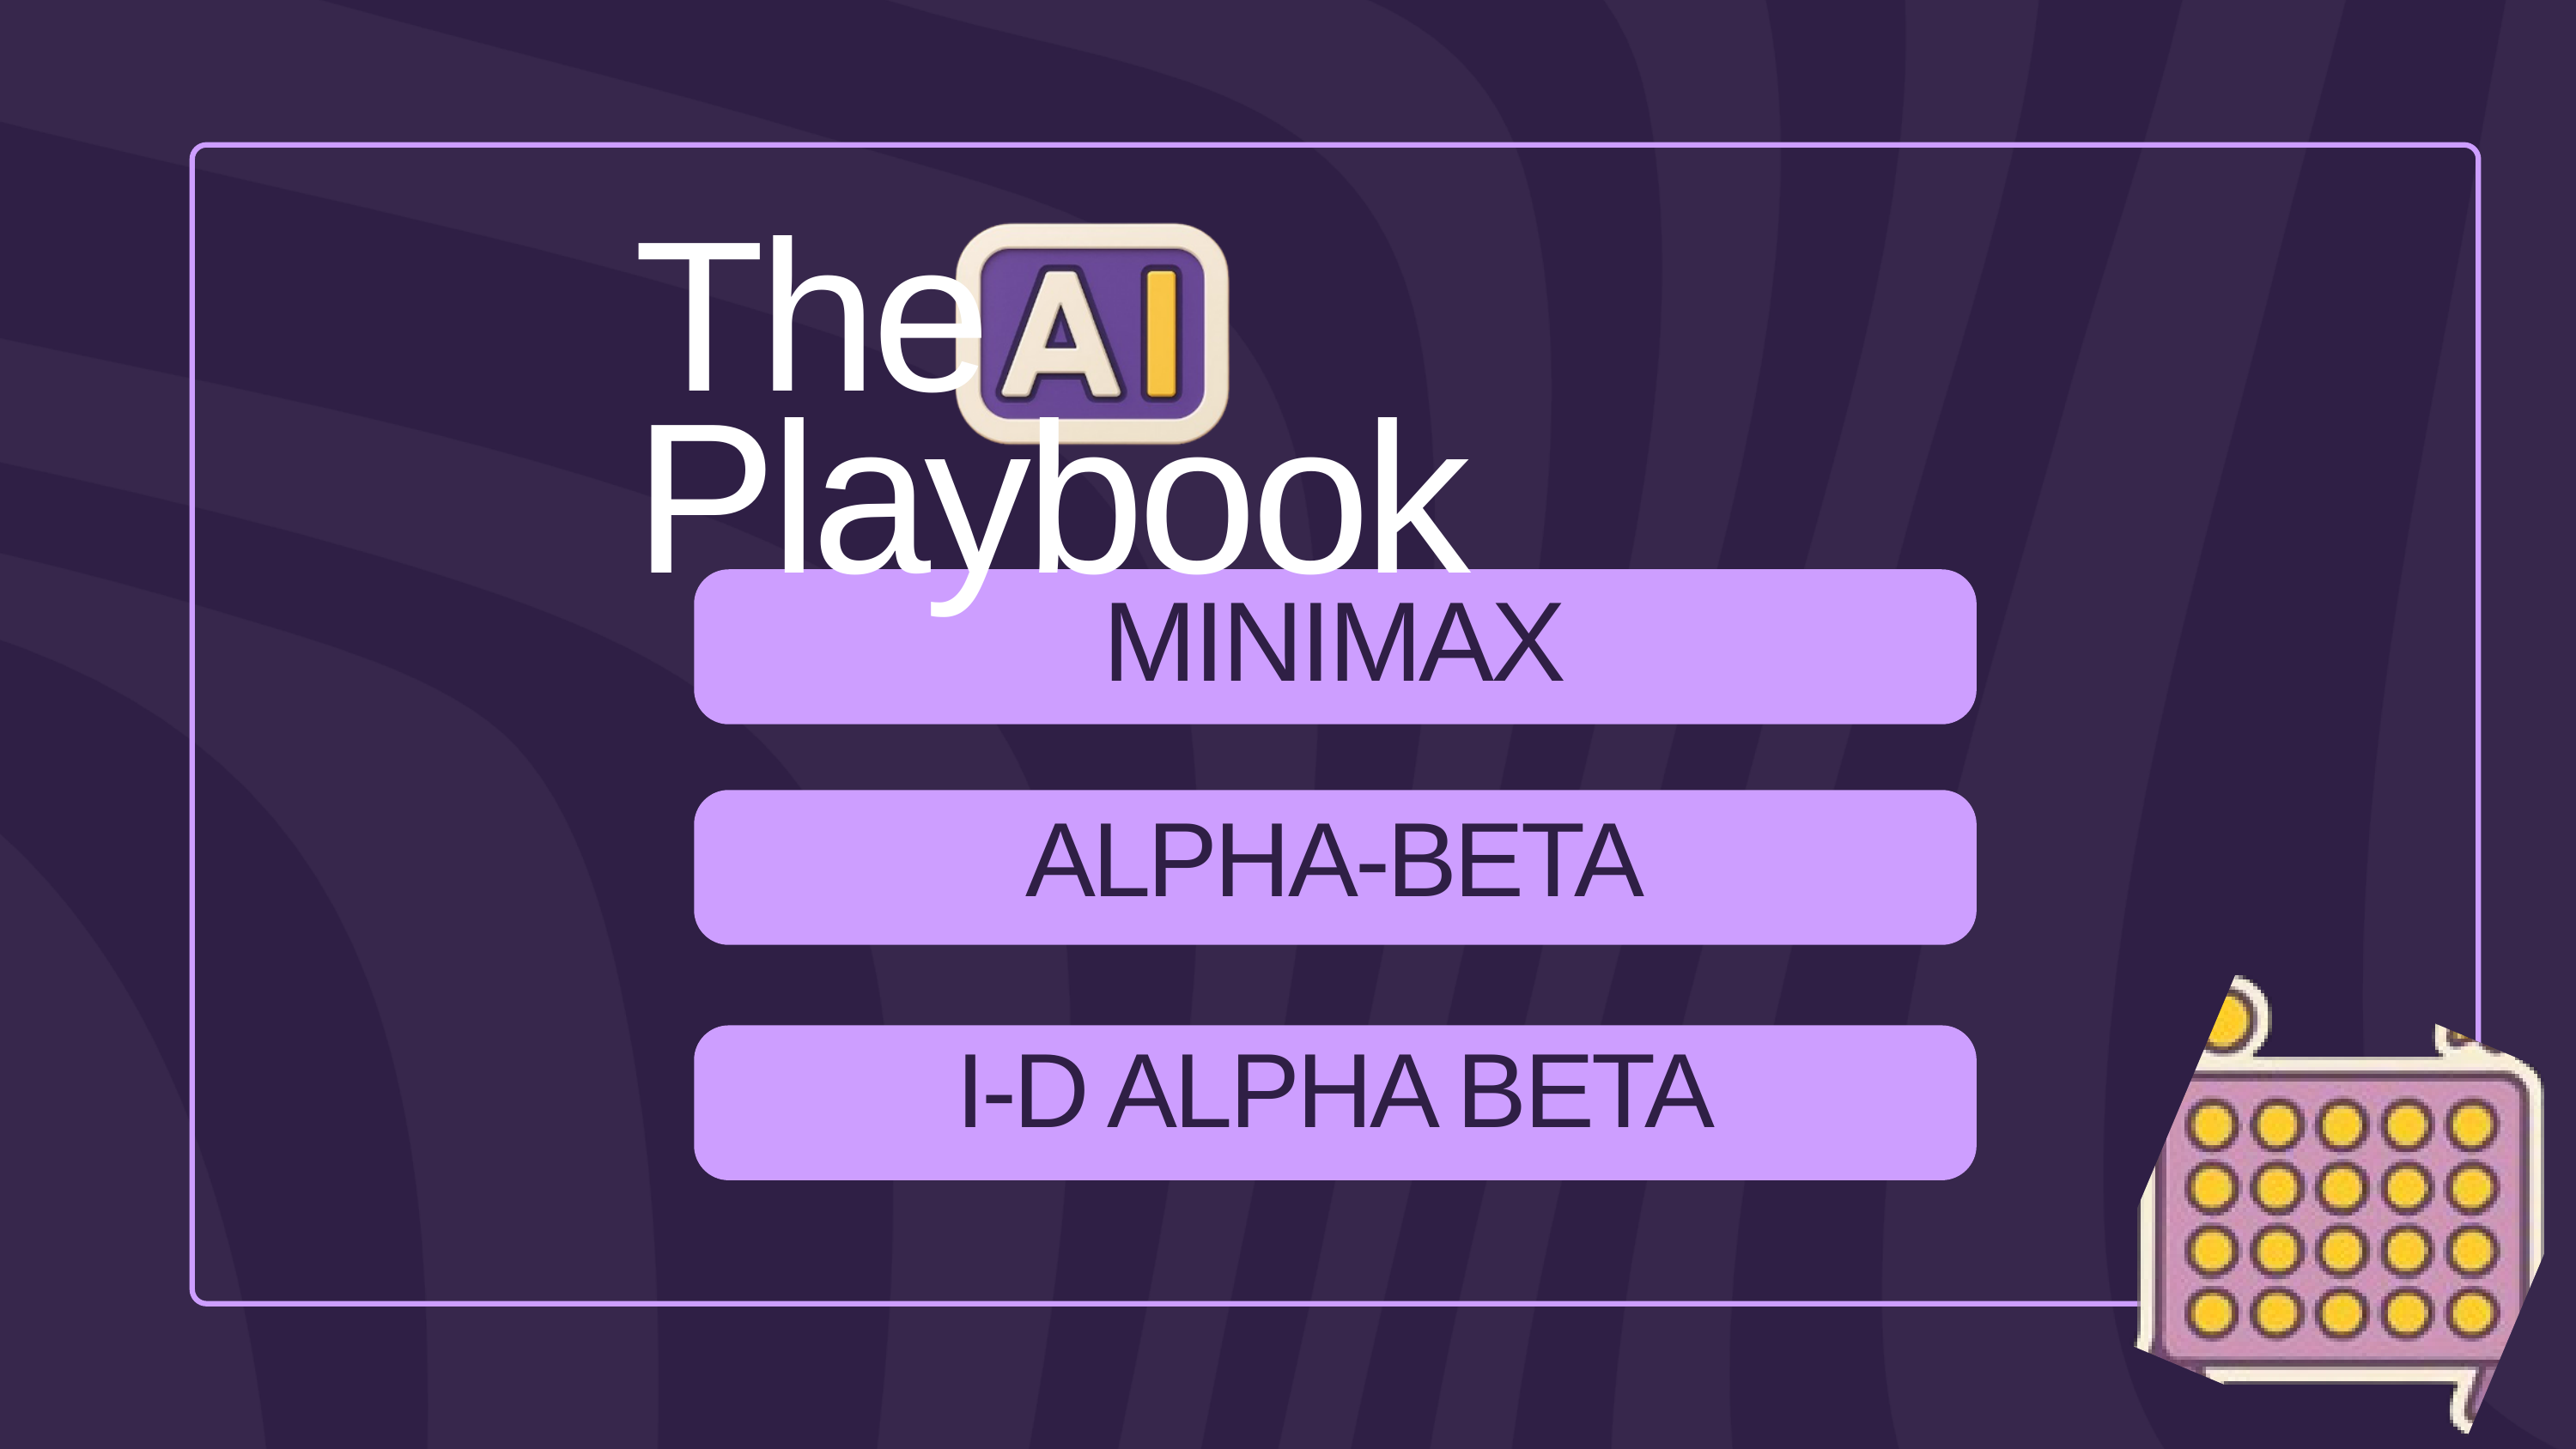

The         Playbook

MINIMAX

ALPHA-BETA

I-D ALPHA BETA